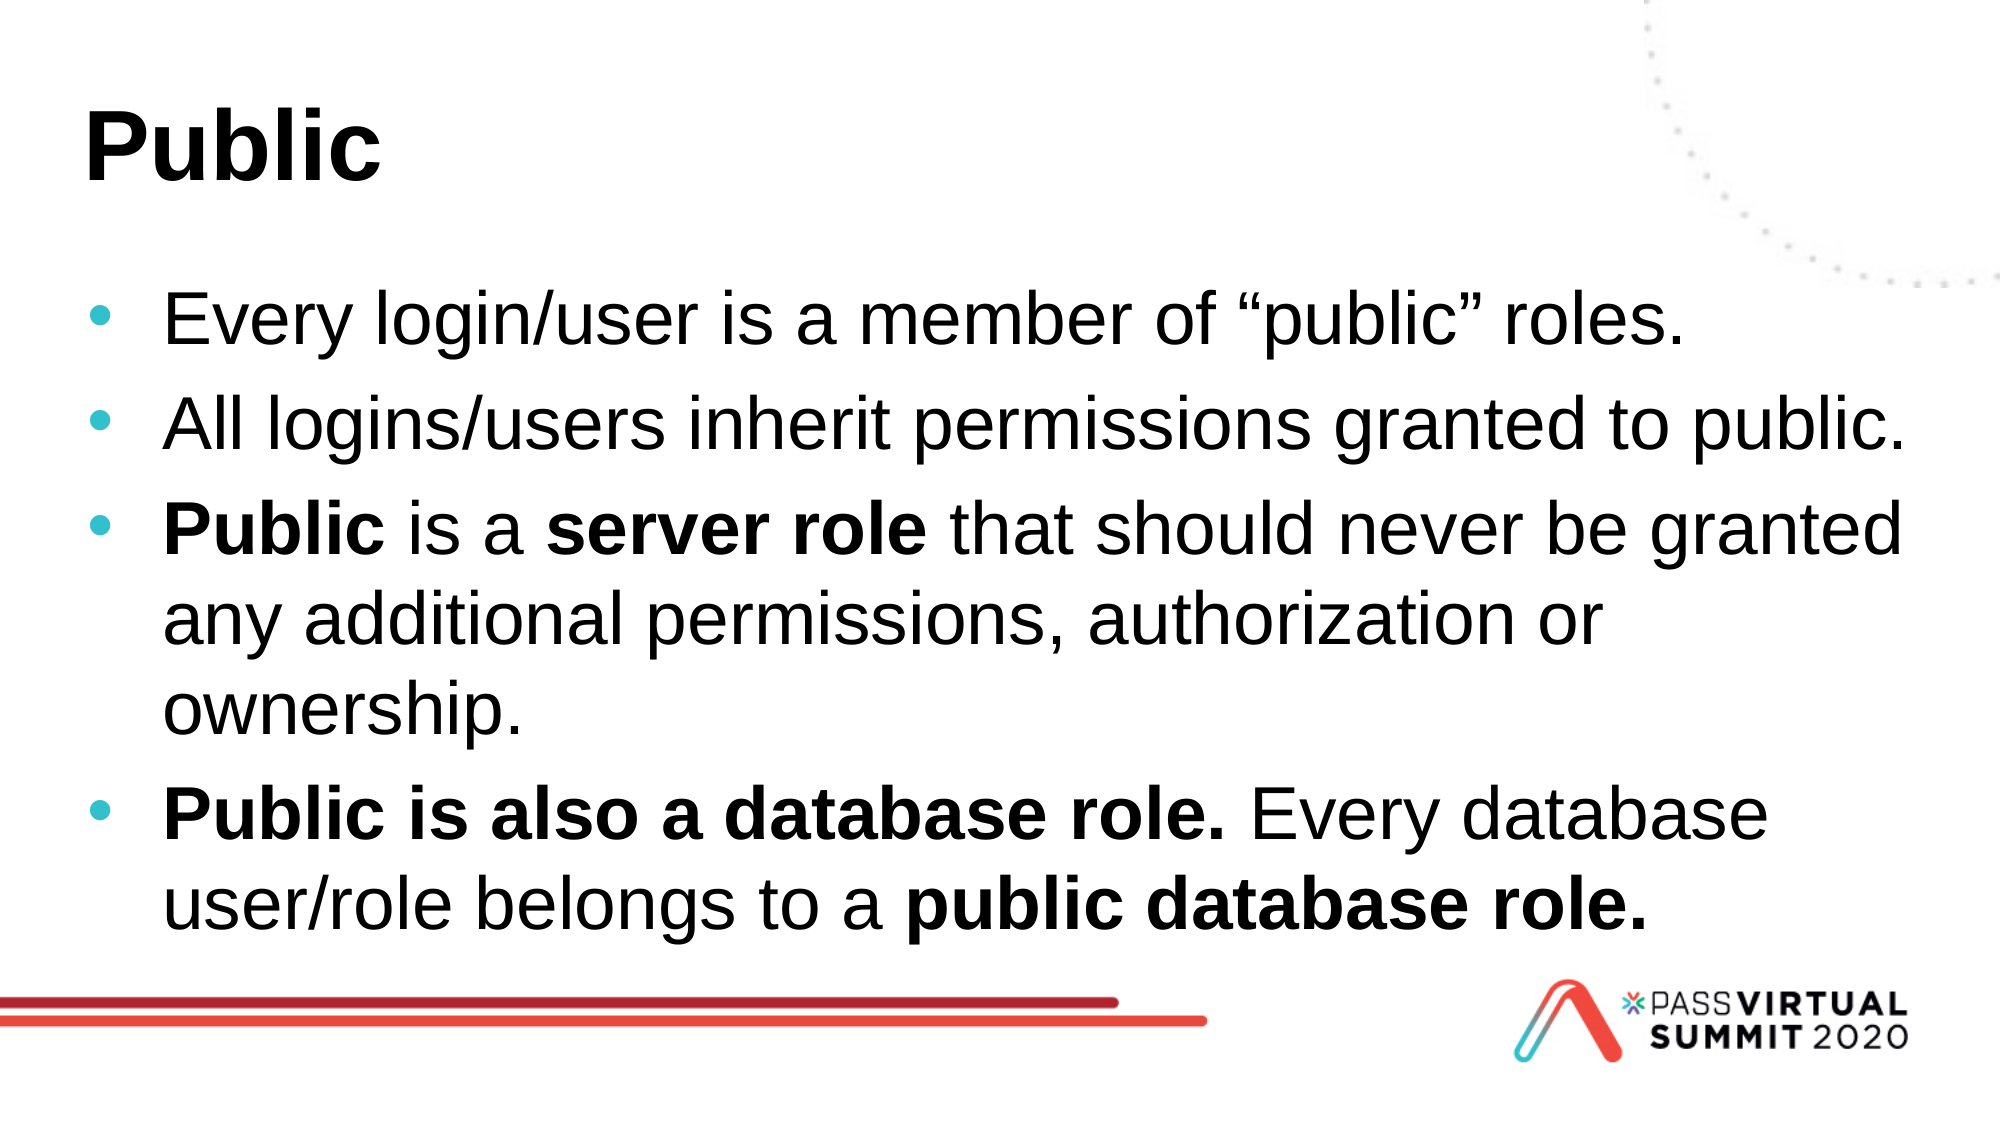

# Public
Every login/user is a member of “public” roles.
All logins/users inherit permissions granted to public.
Public is a server role that should never be granted any additional permissions, authorization or ownership.
Public is also a database role. Every database user/role belongs to a public database role.